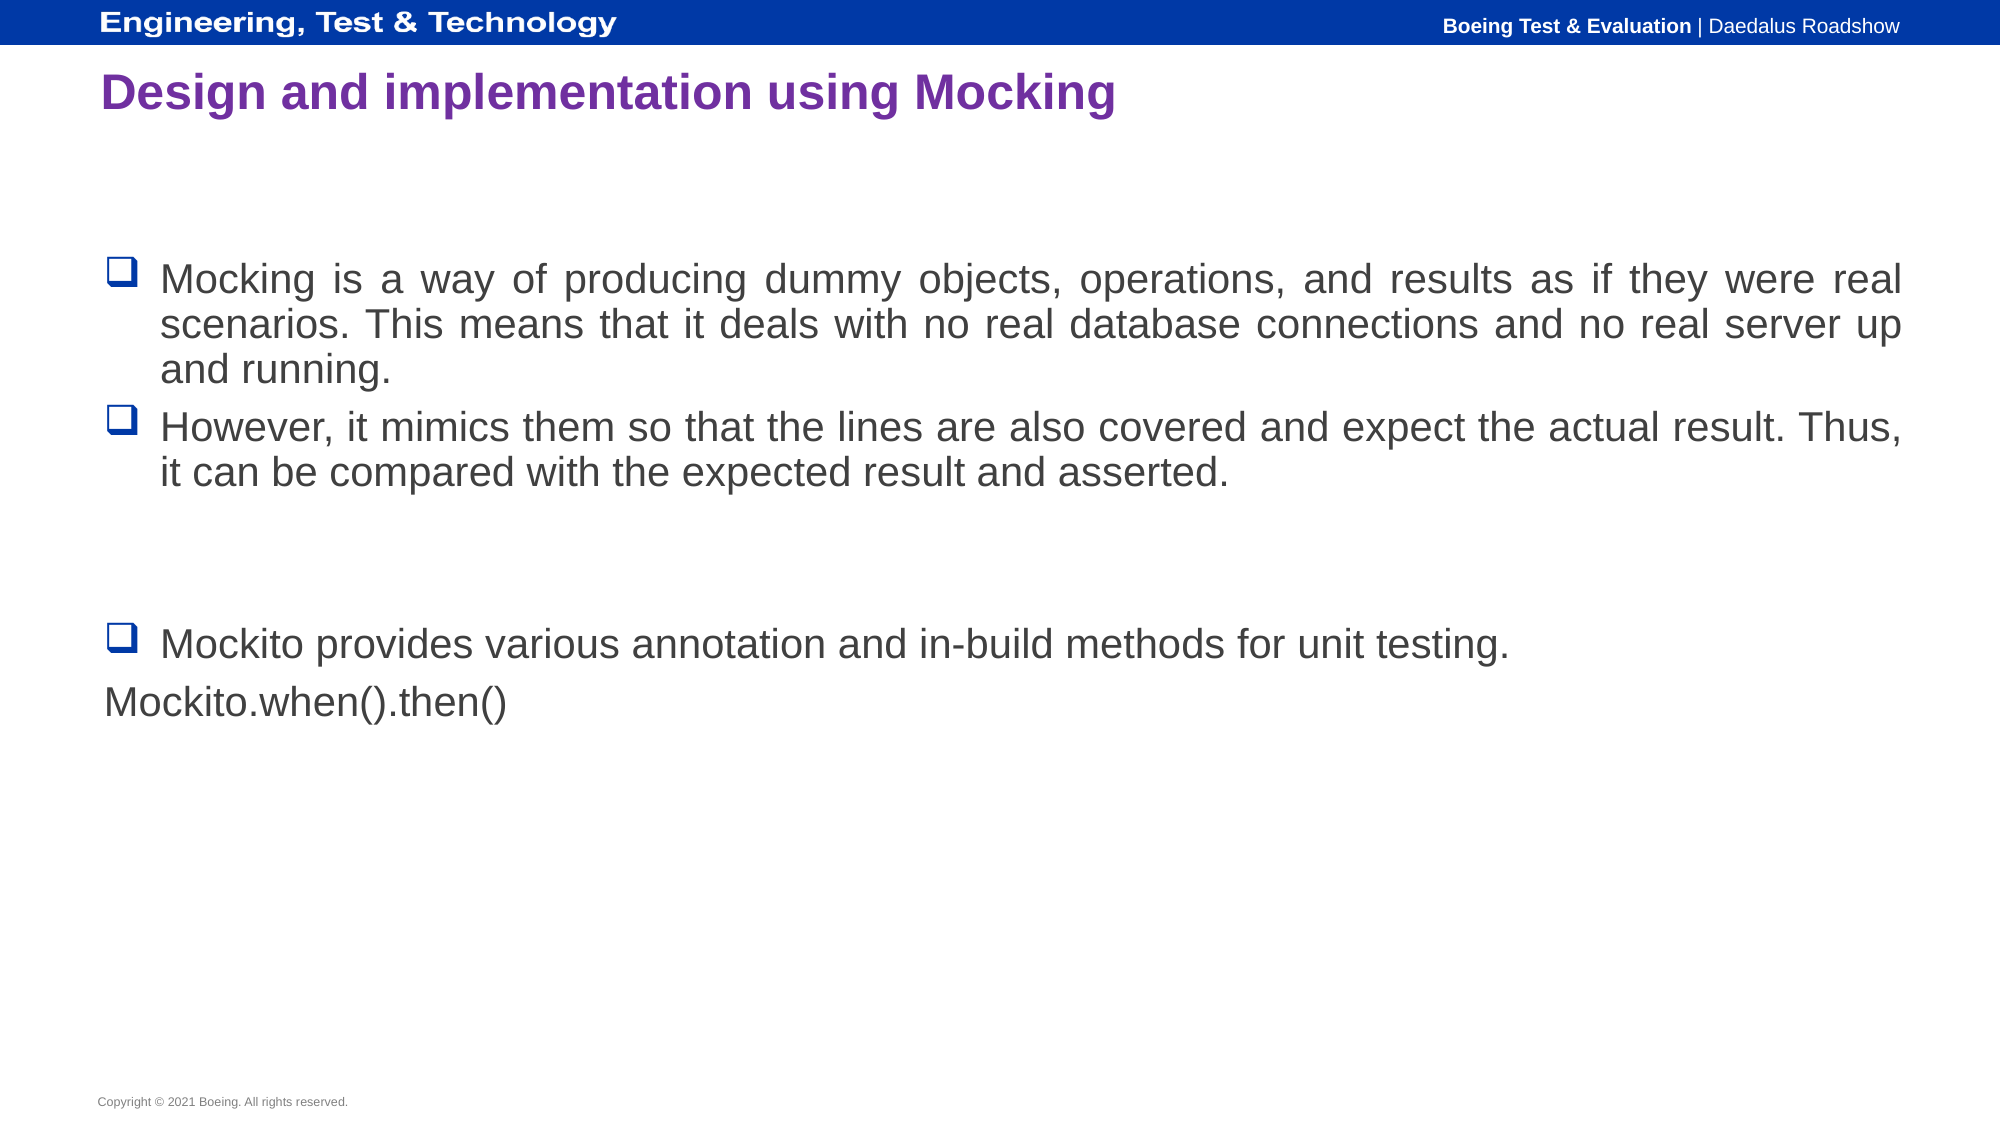

# Design and implementation using Mocking
Mocking is a way of producing dummy objects, operations, and results as if they were real scenarios. This means that it deals with no real database connections and no real server up and running.
However, it mimics them so that the lines are also covered and expect the actual result. Thus, it can be compared with the expected result and asserted.

Mockito provides various annotation and in-build methods for unit testing.
Mockito.when().then()